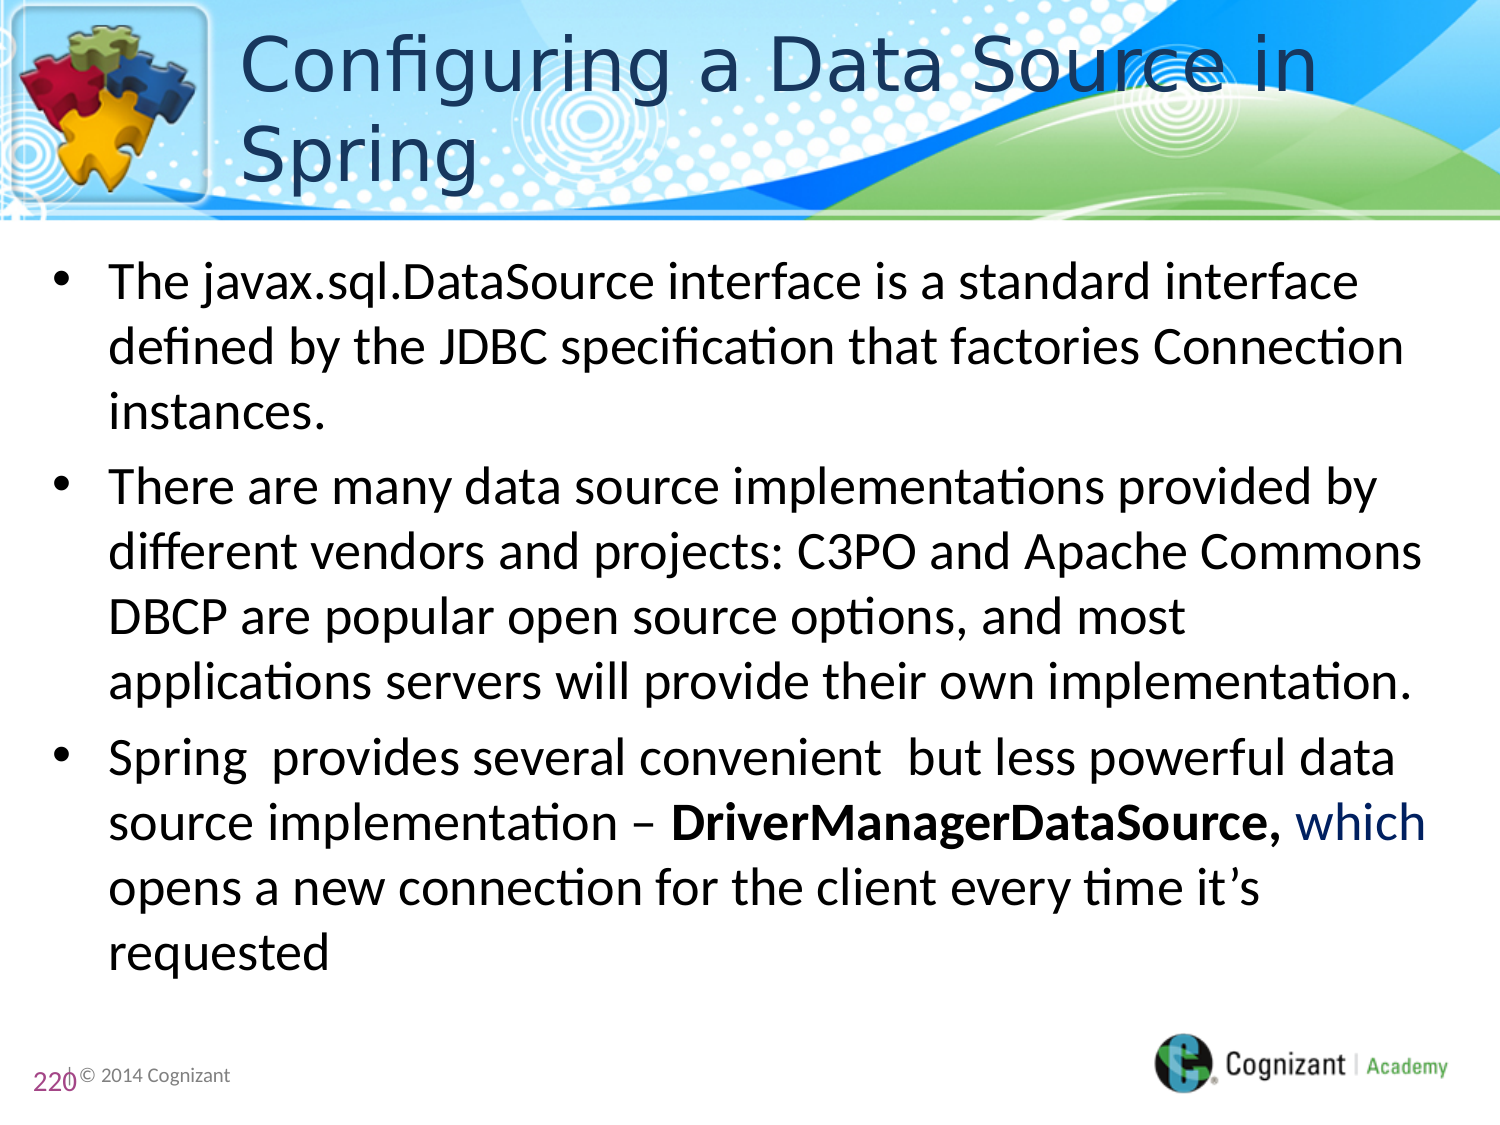

# Configuring a Data Source in Spring
The javax.sql.DataSource interface is a standard interface defined by the JDBC specification that factories Connection instances.
There are many data source implementations provided by different vendors and projects: C3PO and Apache Commons DBCP are popular open source options, and most applications servers will provide their own implementation.
Spring  provides several convenient  but less powerful data source implementation – DriverManagerDataSource, which opens a new connection for the client every time it’s requested
220